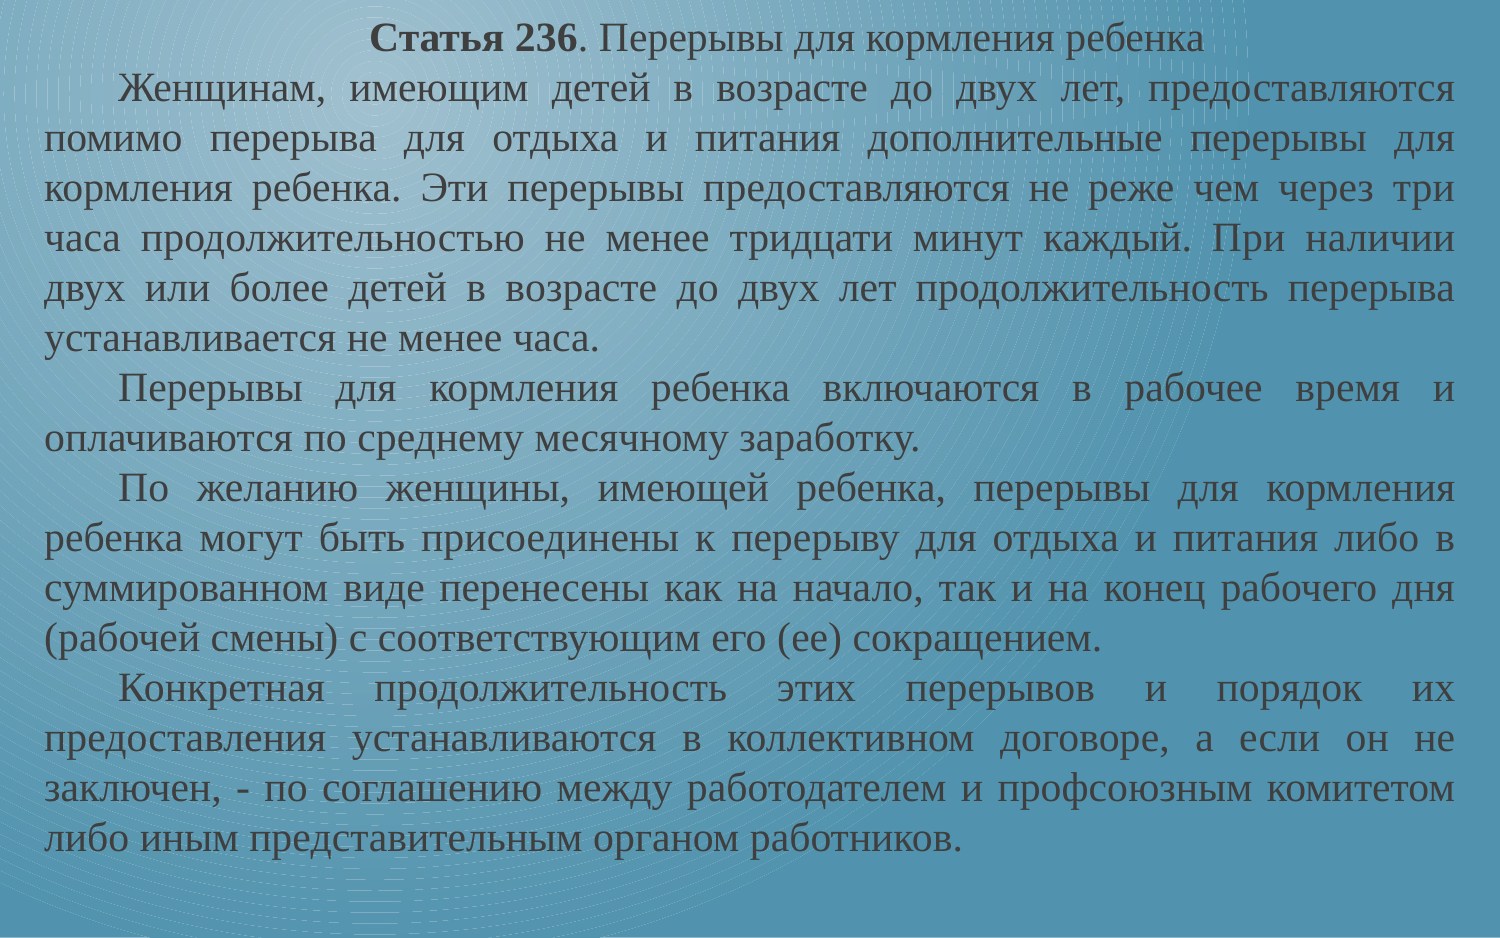

Статья 236. Перерывы для кормления ребенка
Женщинам, имеющим детей в возрасте до двух лет, предоставляются помимо перерыва для отдыха и питания дополнительные перерывы для кормления ребенка. Эти перерывы предоставляются не реже чем через три часа продолжительностью не менее тридцати минут каждый. При наличии двух или более детей в возрасте до двух лет продолжительность перерыва устанавливается не менее часа.
Перерывы для кормления ребенка включаются в рабочее время и оплачиваются по среднему месячному заработку.
По желанию женщины, имеющей ребенка, перерывы для кормления ребенка могут быть присоединены к перерыву для отдыха и питания либо в суммированном виде перенесены как на начало, так и на конец рабочего дня (рабочей смены) с соответствующим его (ее) сокращением.
Конкретная продолжительность этих перерывов и порядок их предоставления устанавливаются в коллективном договоре, а если он не заключен, - по соглашению между работодателем и профсоюзным комитетом либо иным представительным органом работников.